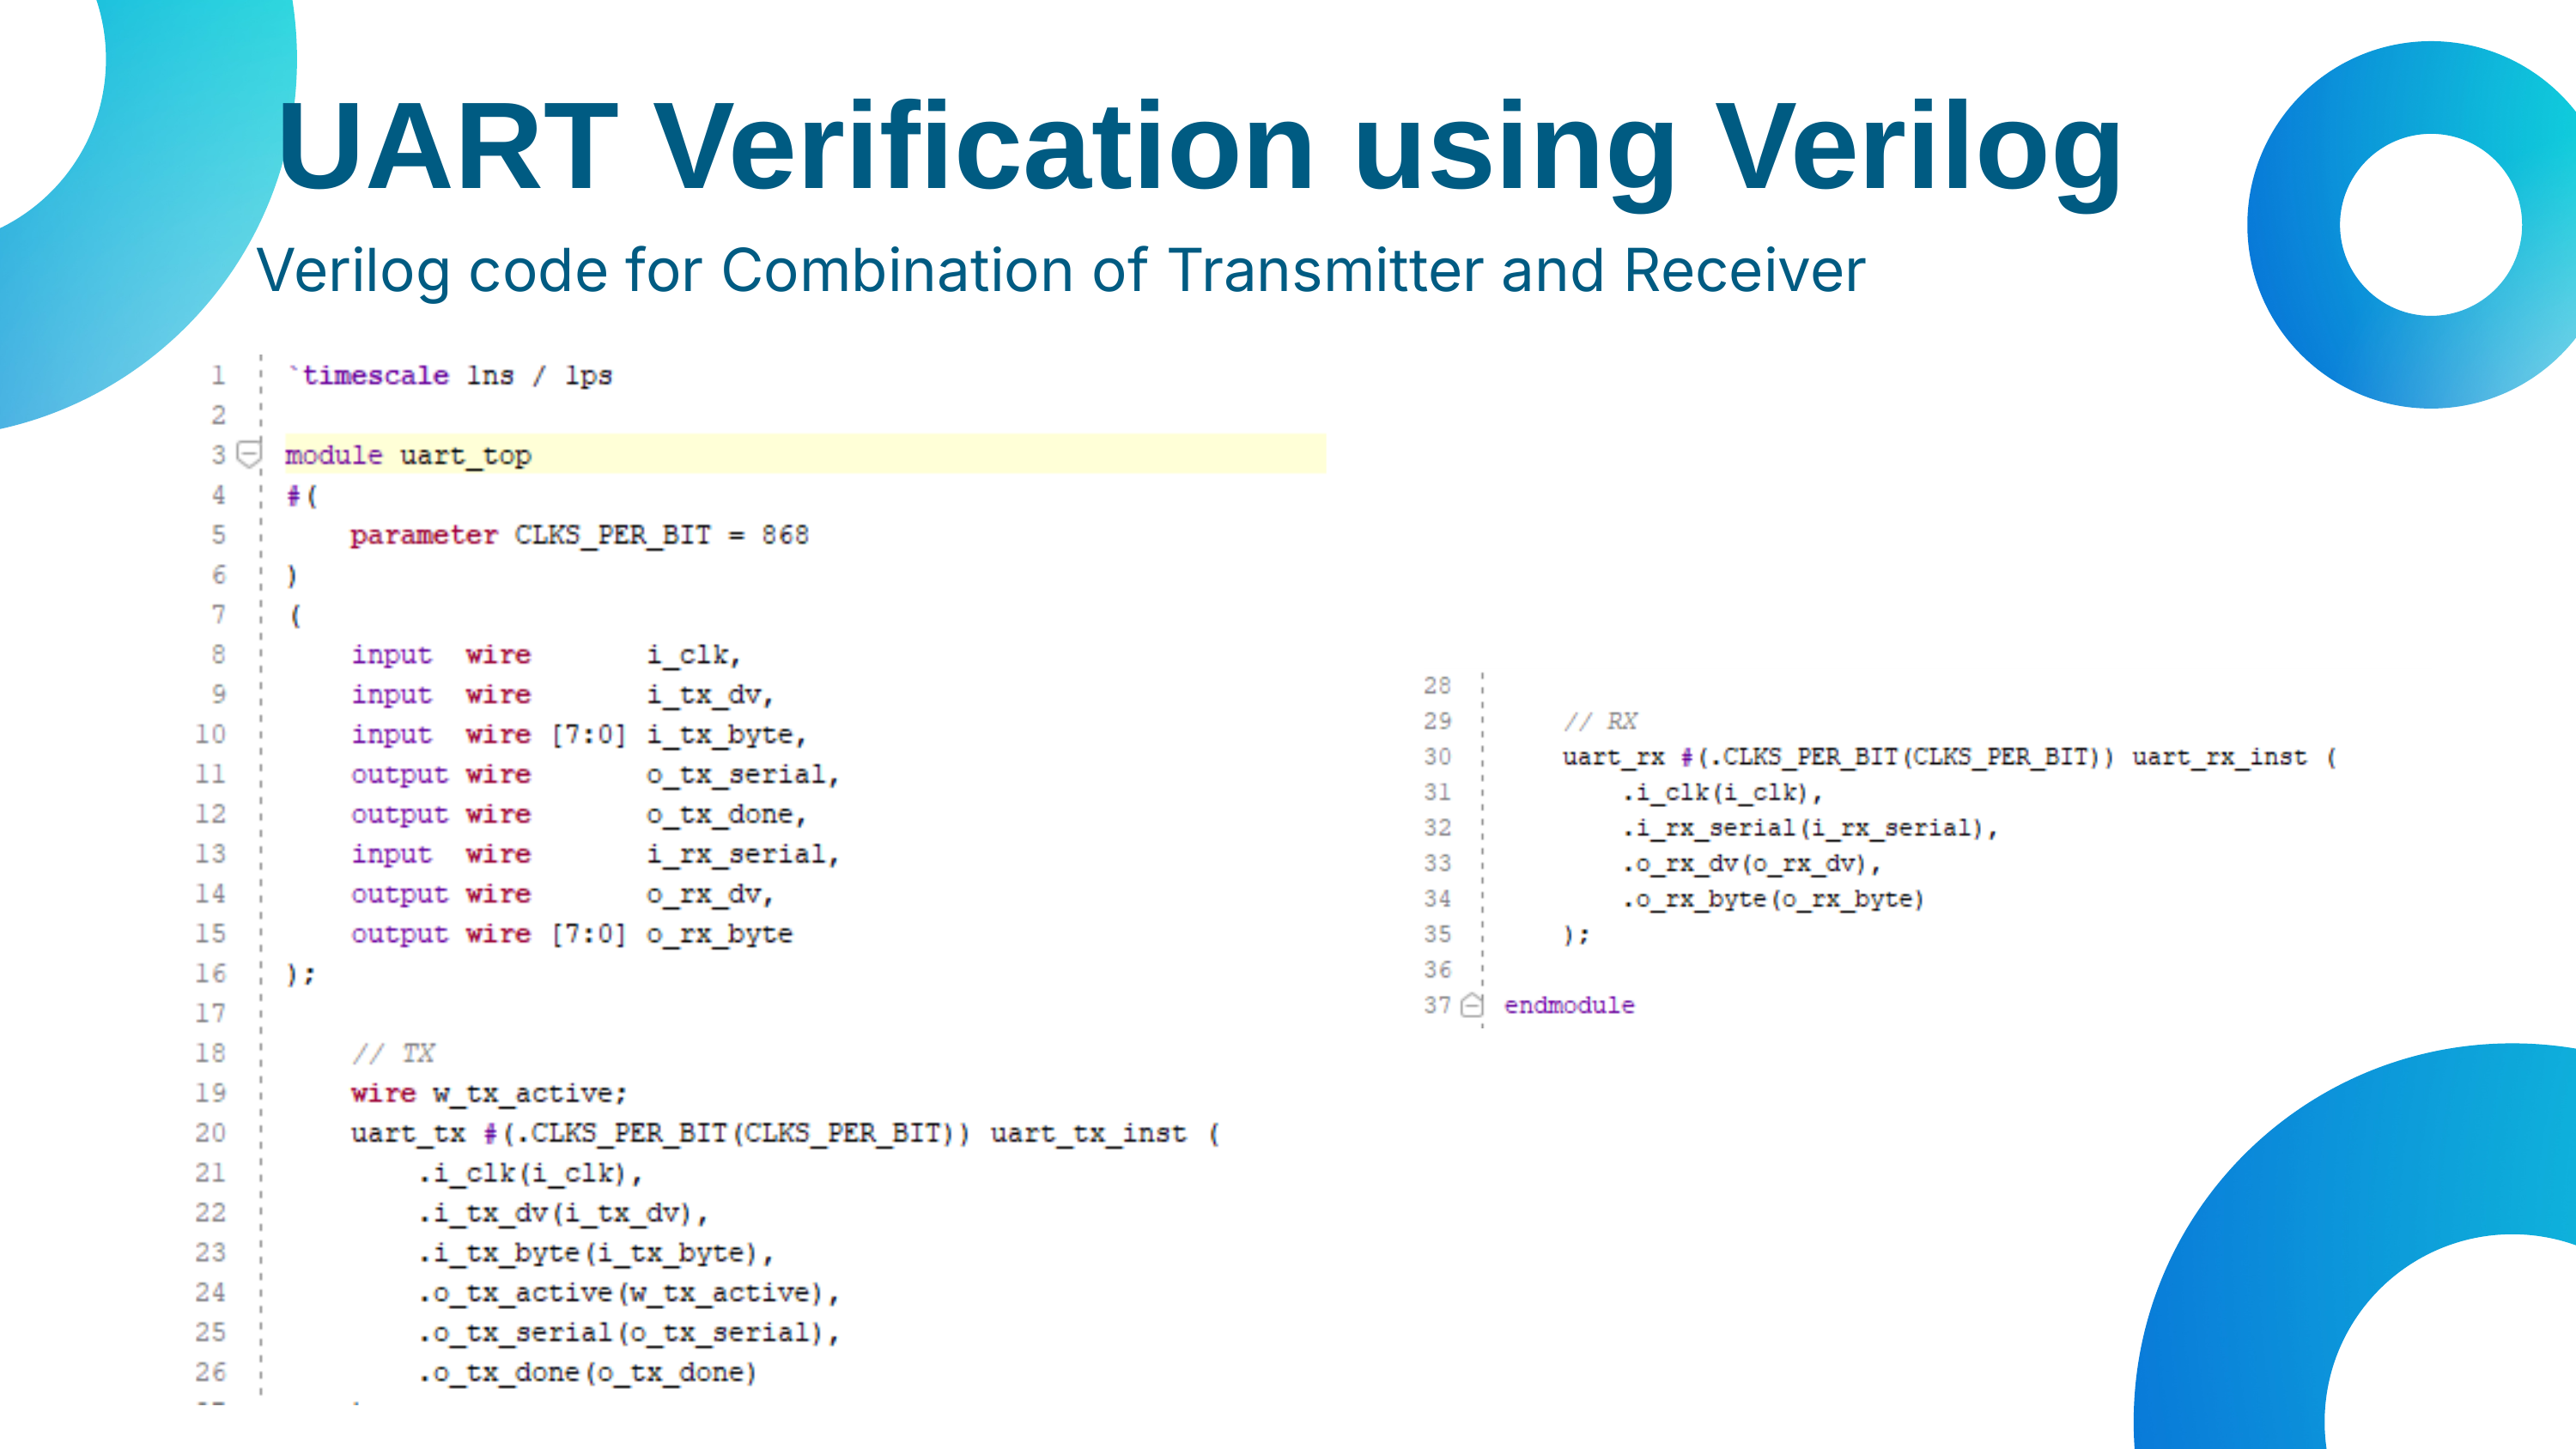

UART Verification using Verilog
Verilog code for Combination of Transmitter and Receiver